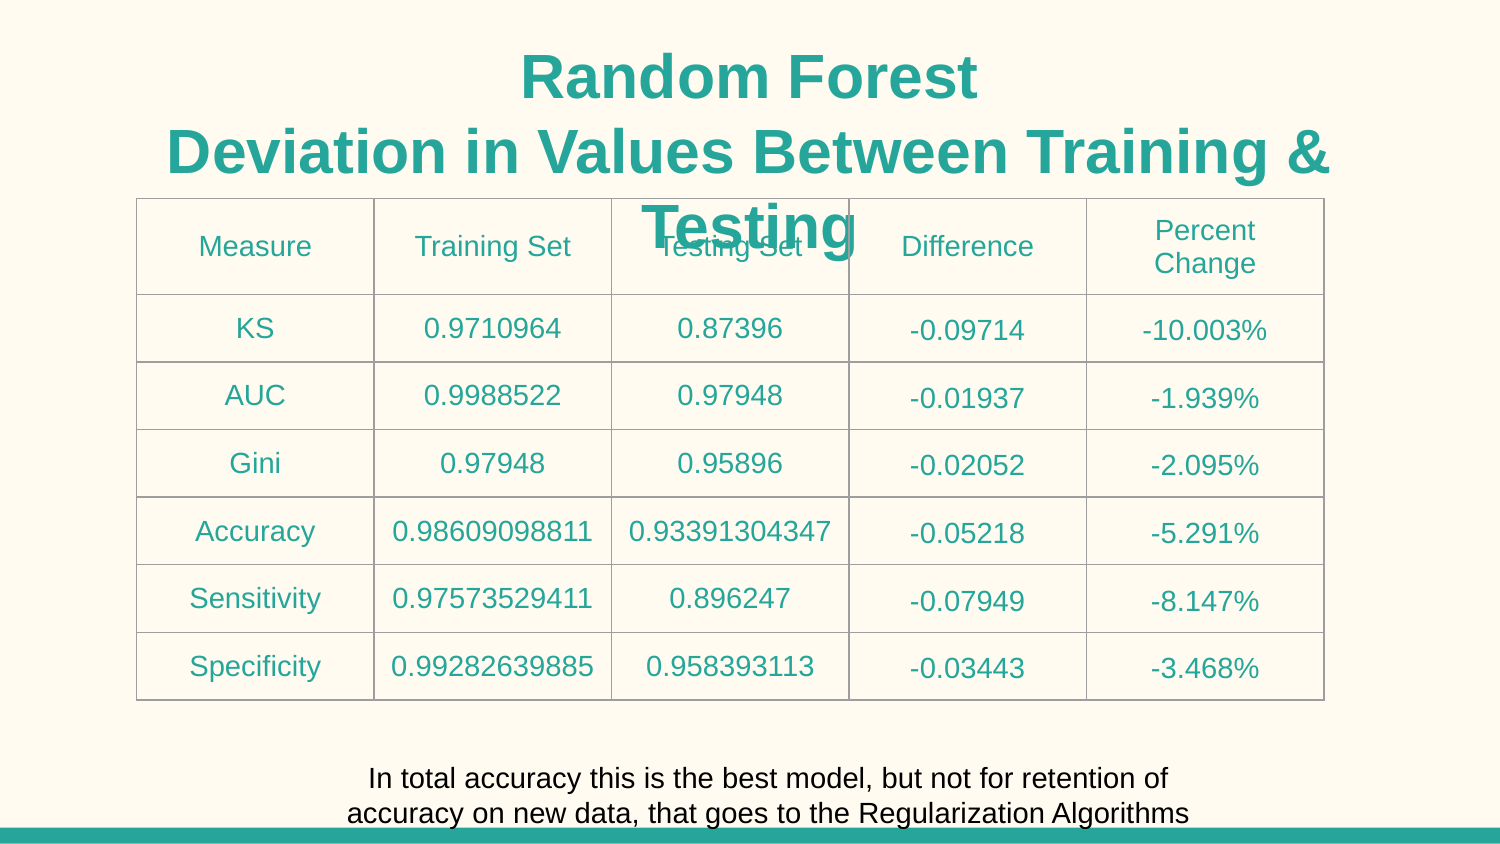

# Random Forest
Deviation in Values Between Training & Testing
| Measure | Training Set | Testing Set | Difference | Percent Change |
| --- | --- | --- | --- | --- |
| KS | 0.9710964 | 0.87396 | -0.09714 | -10.003% |
| AUC | 0.9988522 | 0.97948 | -0.01937 | -1.939% |
| Gini | 0.97948 | 0.95896 | -0.02052 | -2.095% |
| Accuracy | 0.98609098811 | 0.93391304347 | -0.05218 | -5.291% |
| Sensitivity | 0.97573529411 | 0.896247 | -0.07949 | -8.147% |
| Specificity | 0.99282639885 | 0.958393113 | -0.03443 | -3.468% |
In total accuracy this is the best model, but not for retention of accuracy on new data, that goes to the Regularization Algorithms